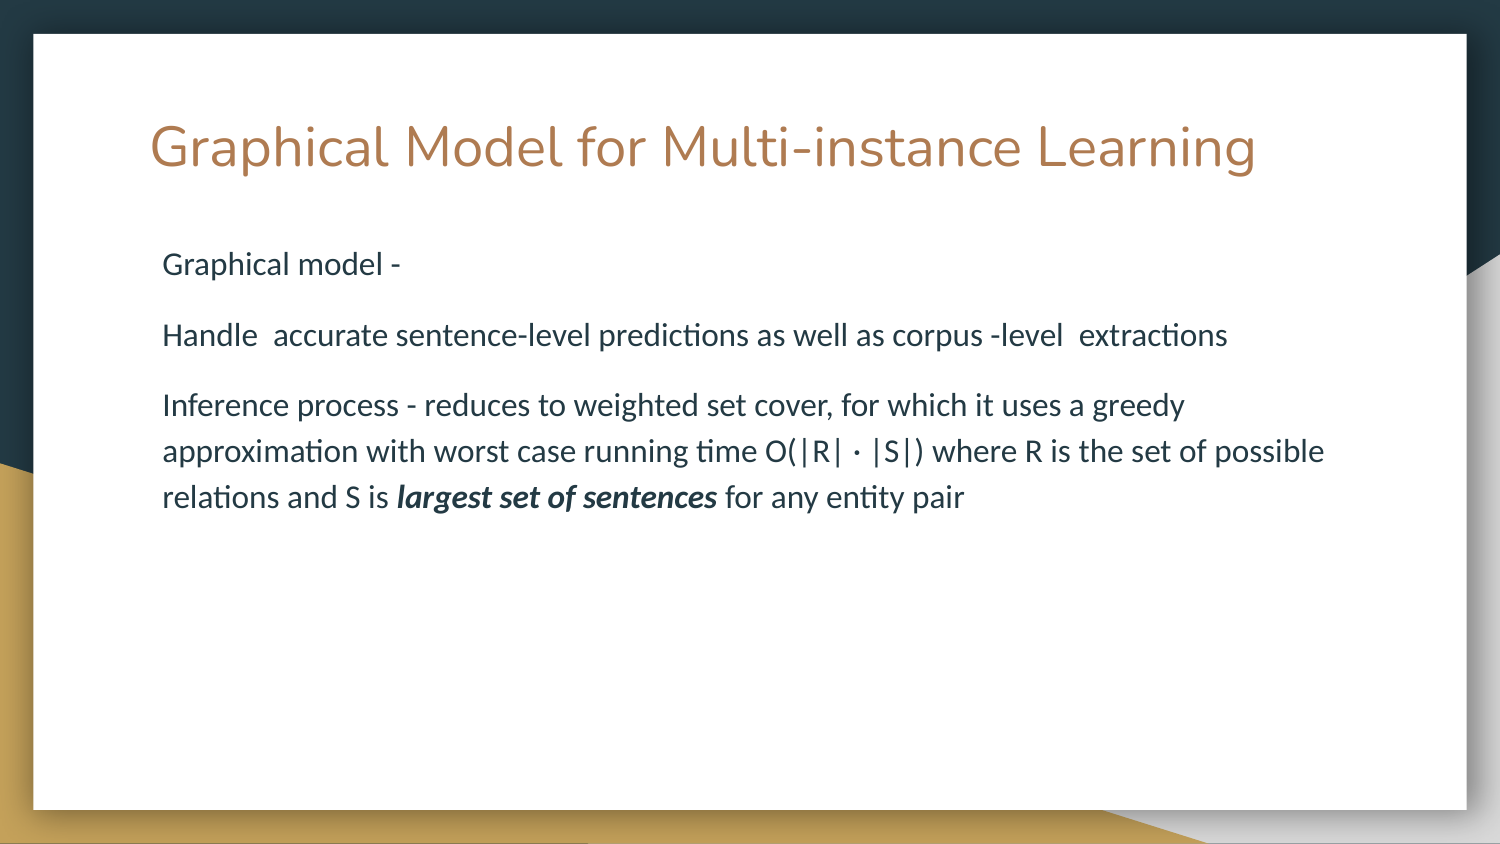

# Graphical Model for Multi-instance Learning
Graphical model -
Handle  accurate sentence-level predictions as well as corpus -level  extractions
Inference process - reduces to weighted set cover, for which it uses a greedy approximation with worst case running time O(|R| · |S|) where R is the set of possible relations and S is largest set of sentences for any entity pair